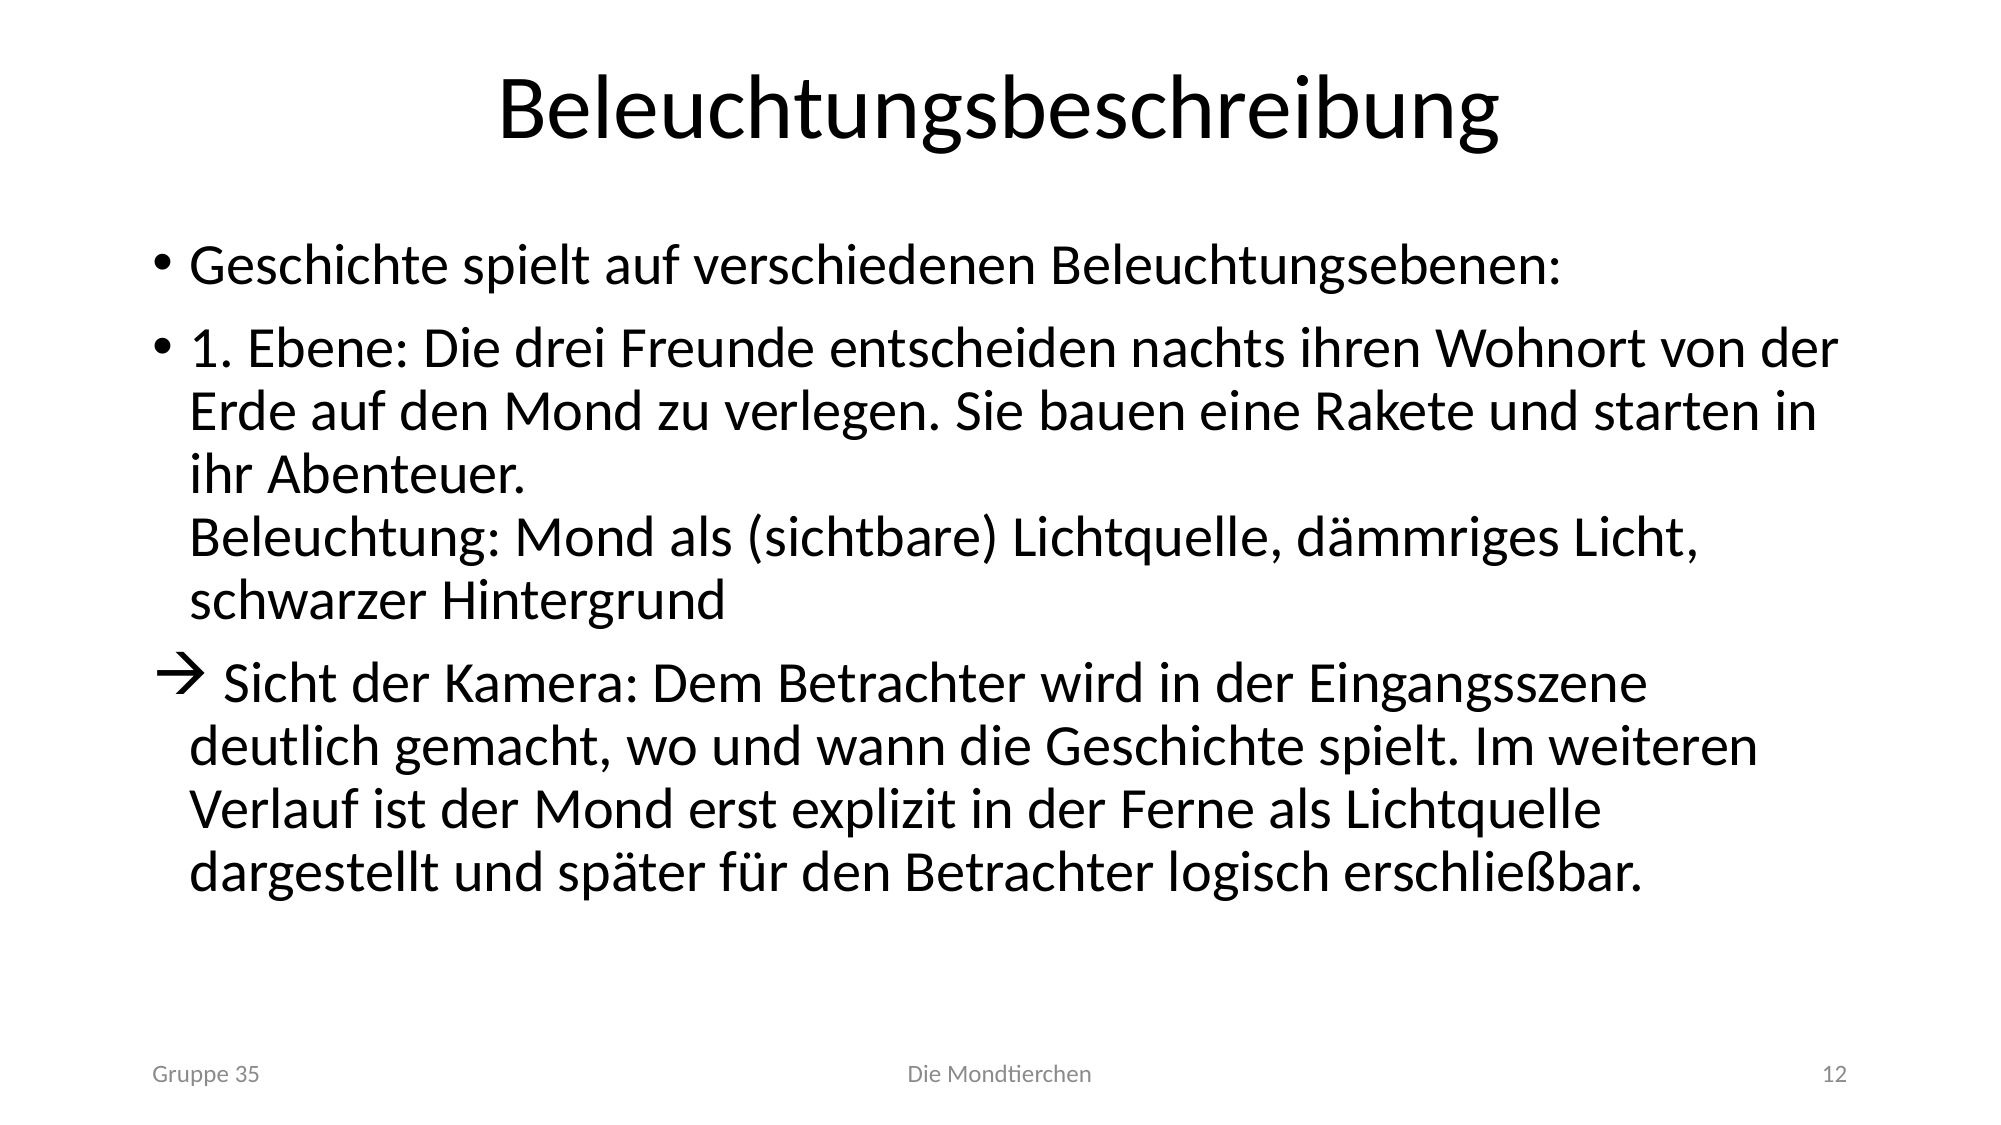

# Beleuchtungsbeschreibung
Geschichte spielt auf verschiedenen Beleuchtungsebenen:
1. Ebene: Die drei Freunde entscheiden nachts ihren Wohnort von der Erde auf den Mond zu verlegen. Sie bauen eine Rakete und starten in ihr Abenteuer.
Beleuchtung: Mond als (sichtbare) Lichtquelle, dämmriges Licht, schwarzer Hintergrund
 Sicht der Kamera: Dem Betrachter wird in der Eingangsszene deutlich gemacht, wo und wann die Geschichte spielt. Im weiteren Verlauf ist der Mond erst explizit in der Ferne als Lichtquelle dargestellt und später für den Betrachter logisch erschließbar.
Gruppe 35
Die Mondtierchen
12